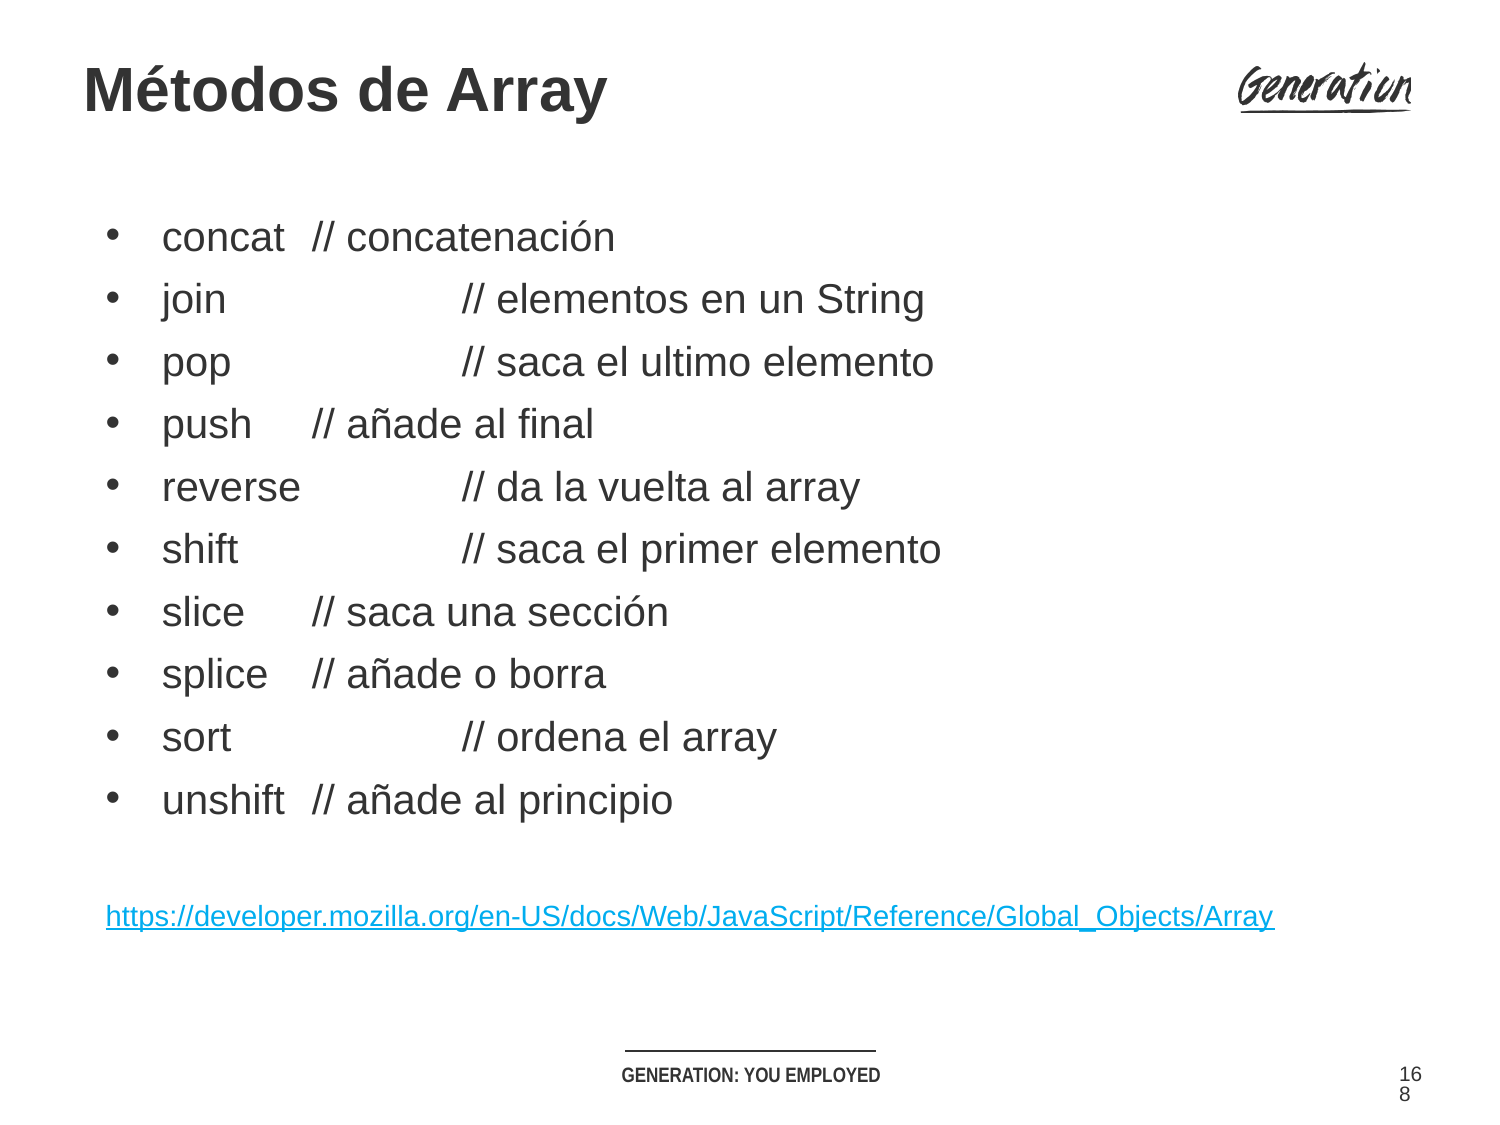

Métodos de Array
concat 	// concatenación
join 		// elementos en un String
pop 		// saca el ultimo elemento
push 	// añade al final
reverse 	// da la vuelta al array
shift 		// saca el primer elemento
slice 	// saca una sección
splice 	// añade o borra
sort 		// ordena el array
unshift 	// añade al principio

https://developer.mozilla.org/en-US/docs/Web/JavaScript/Reference/Global_Objects/Array